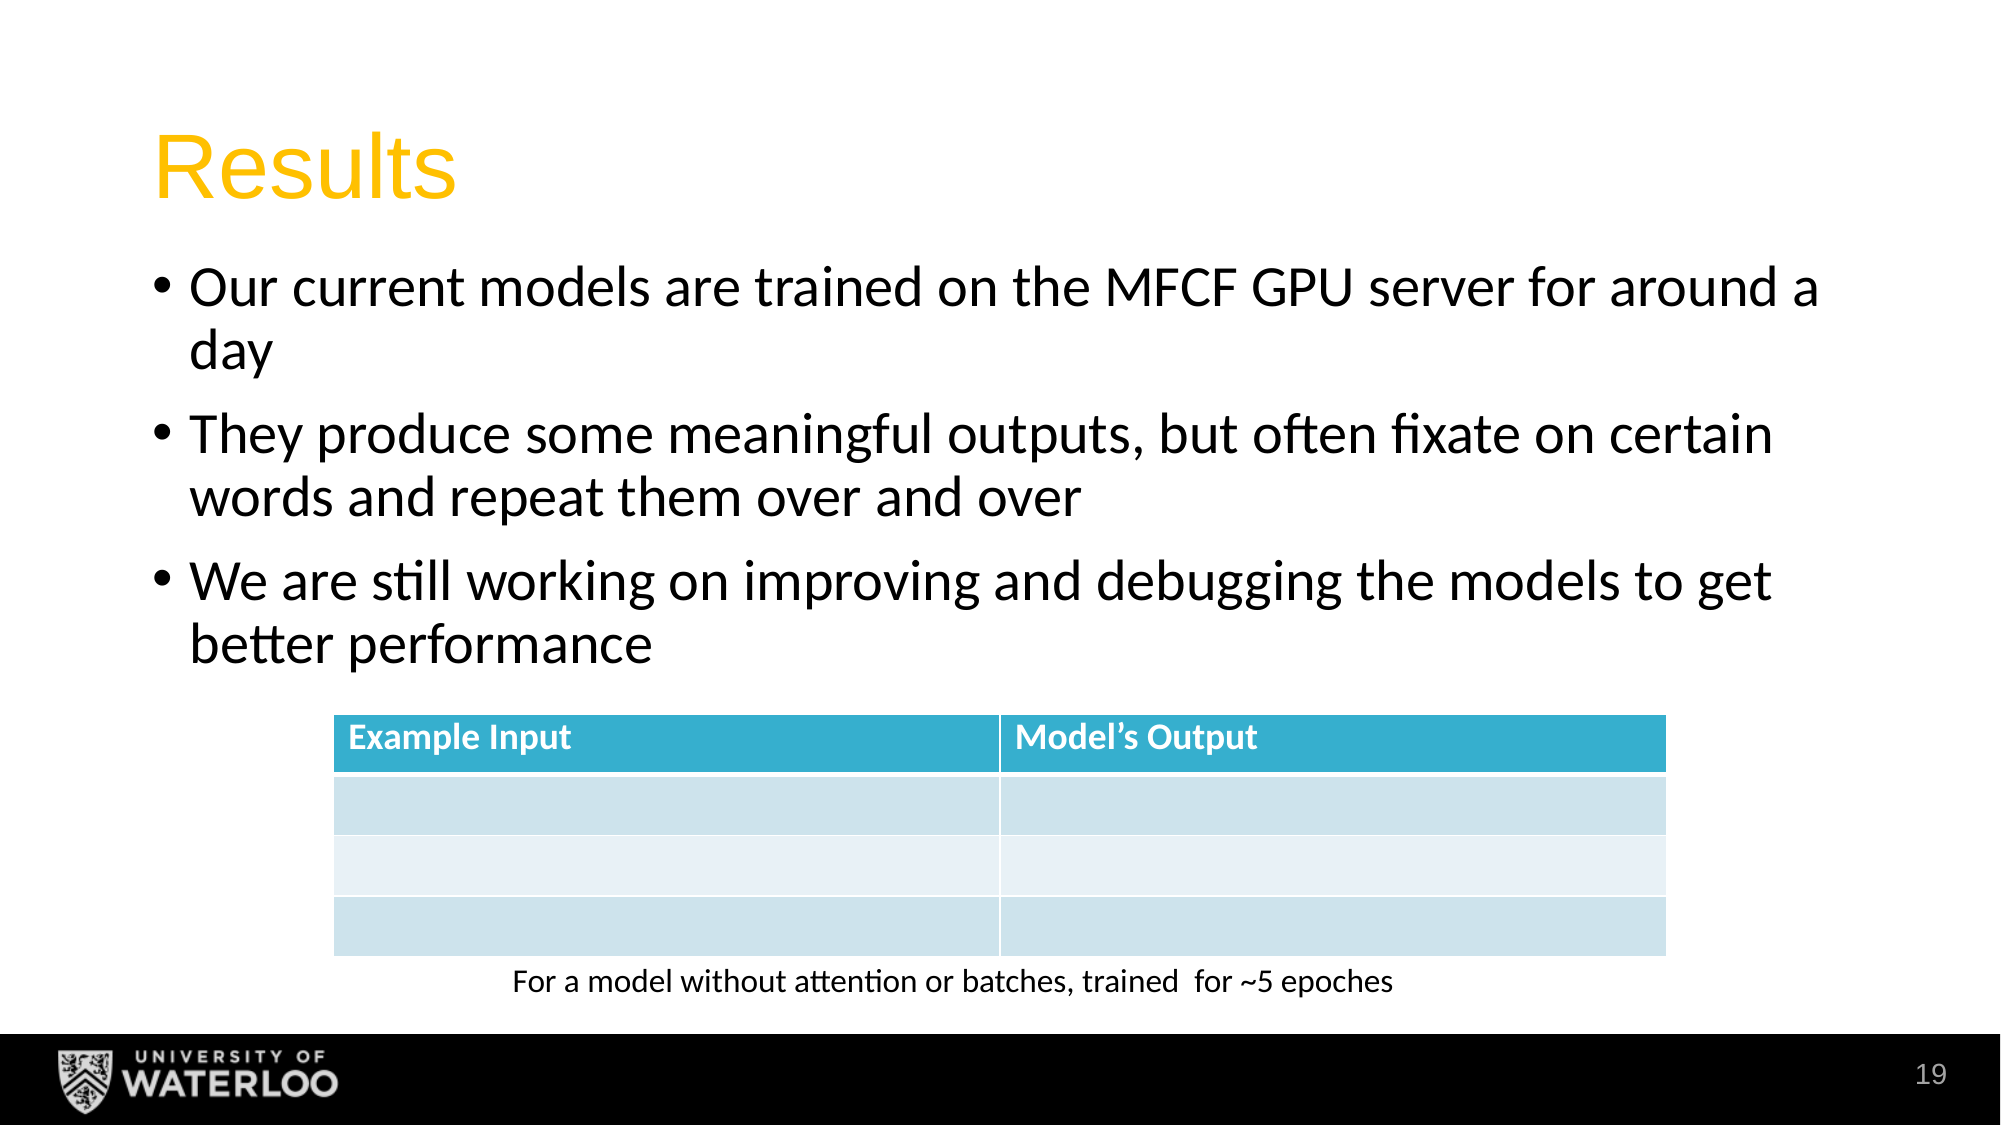

# Results
Our current models are trained on the MFCF GPU server for around a day
They produce some meaningful outputs, but often fixate on certain words and repeat them over and over
We are still working on improving and debugging the models to get better performance
| Example Input | Model’s Output |
| --- | --- |
|  |  |
|  |  |
|  |  |
For a model without attention or batches, trained  for ~5 epoches
19